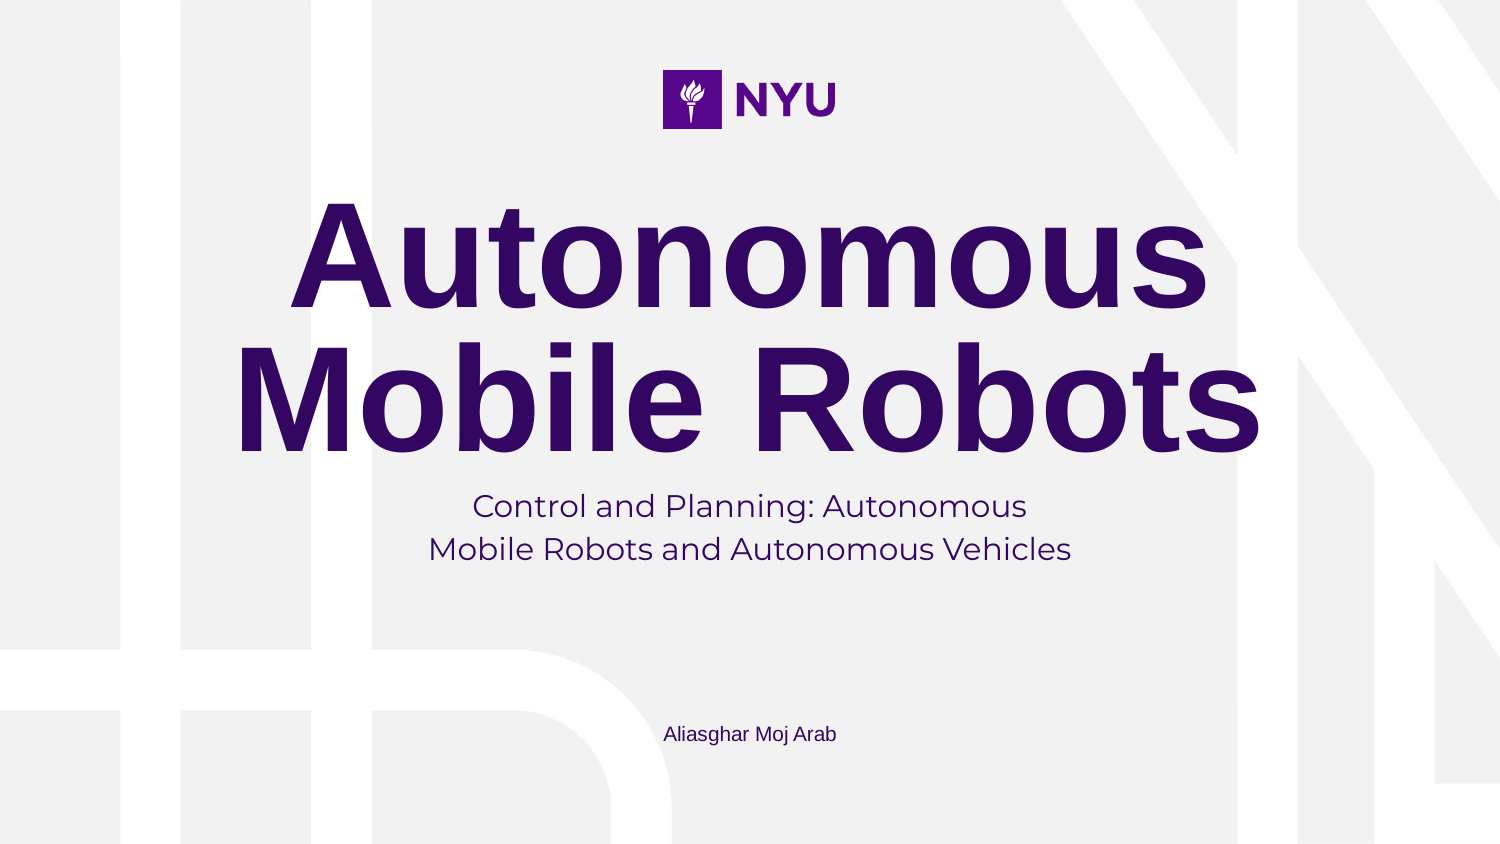

# Autonomous Mobile Robots
Control and Planning: Autonomous Mobile Robots and Autonomous Vehicles
Aliasghar Moj Arab